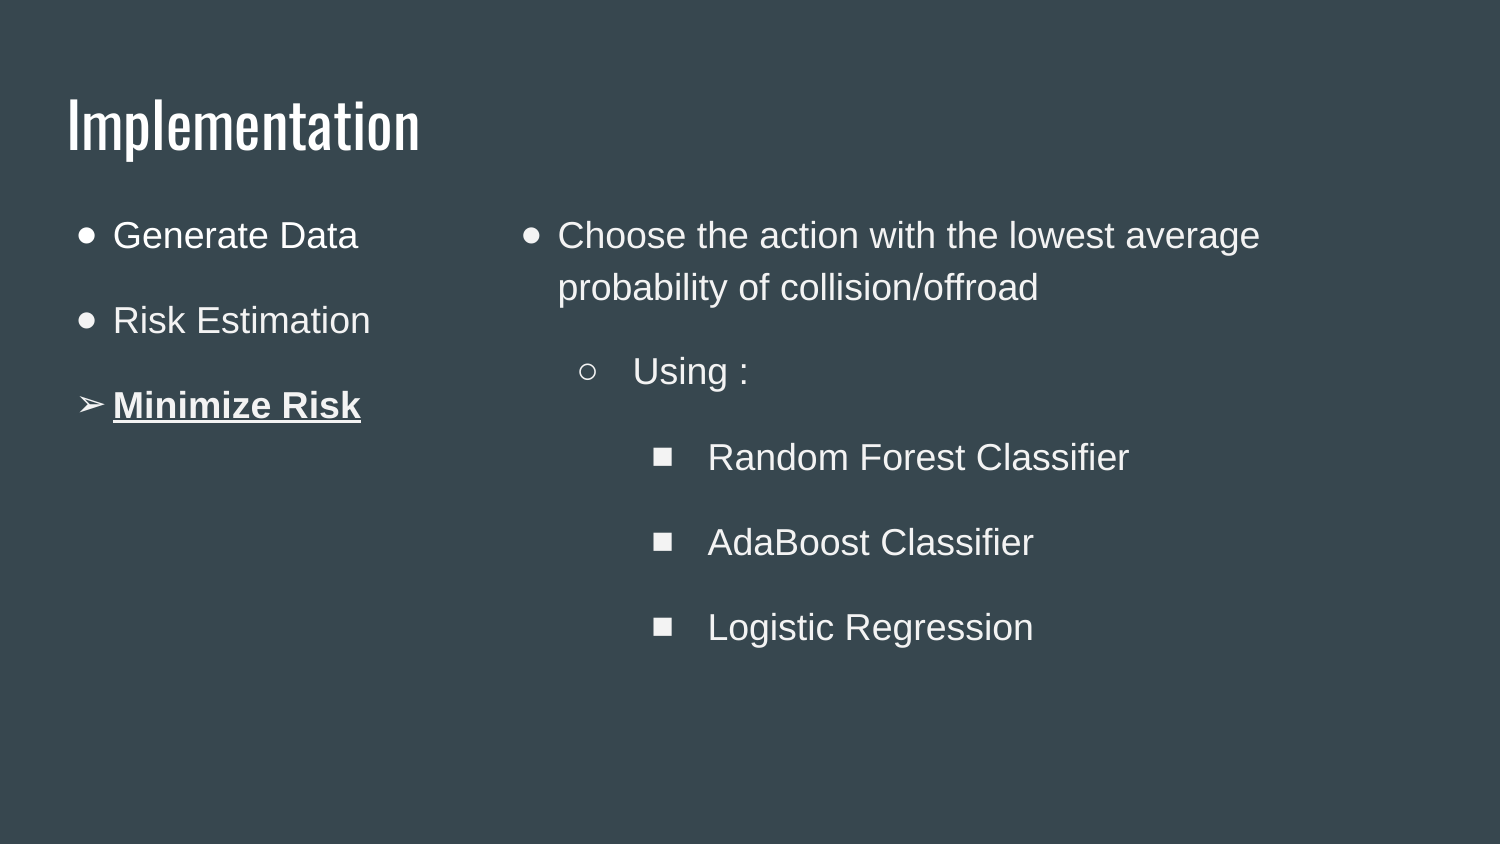

# Implementation
Generate Data
Risk Estimation
Minimize Risk
Choose the action with the lowest average probability of collision/offroad
Using :
Random Forest Classifier
AdaBoost Classifier
Logistic Regression